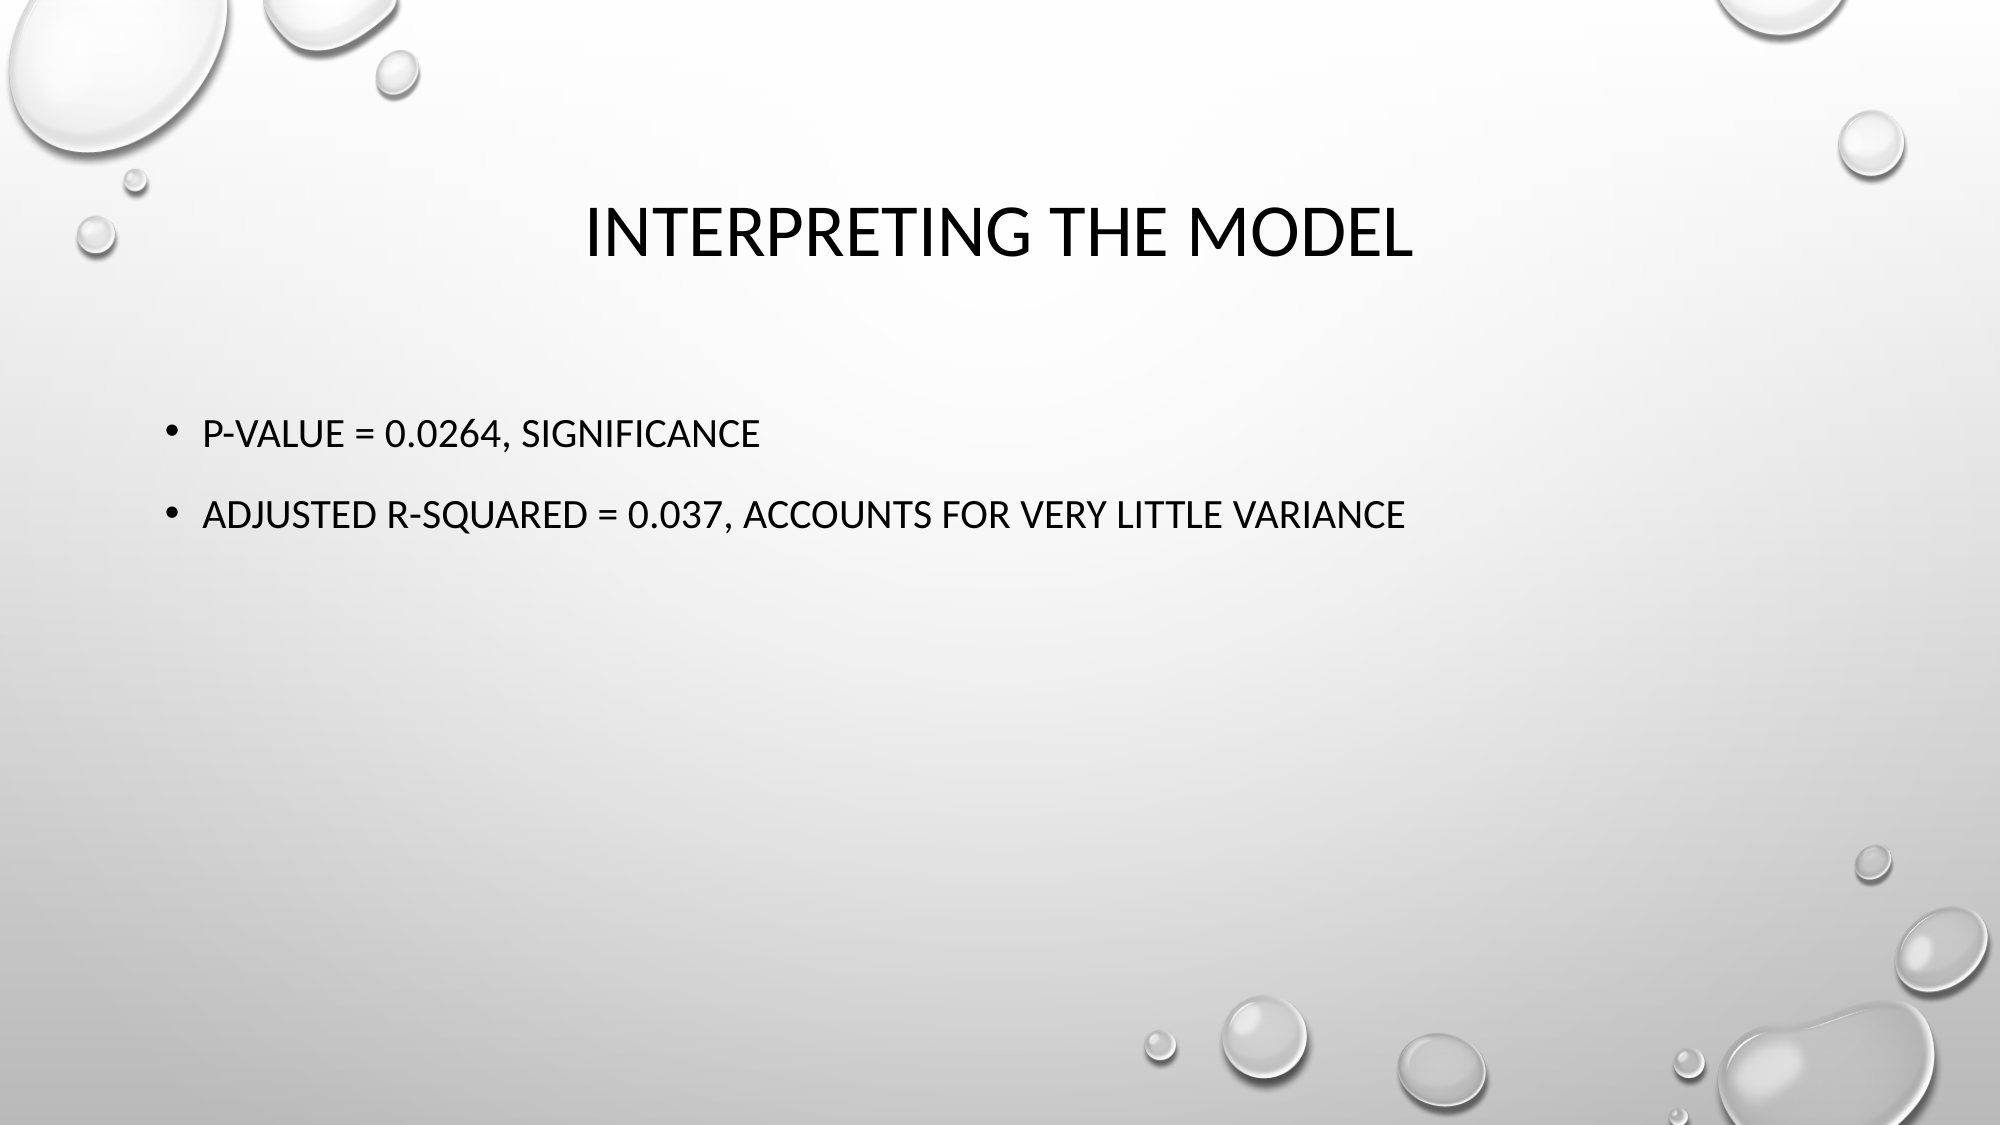

# Interpreting the Model
p-value = 0.0264, significance
Adjusted R-squared = 0.037, accounts for very little variance